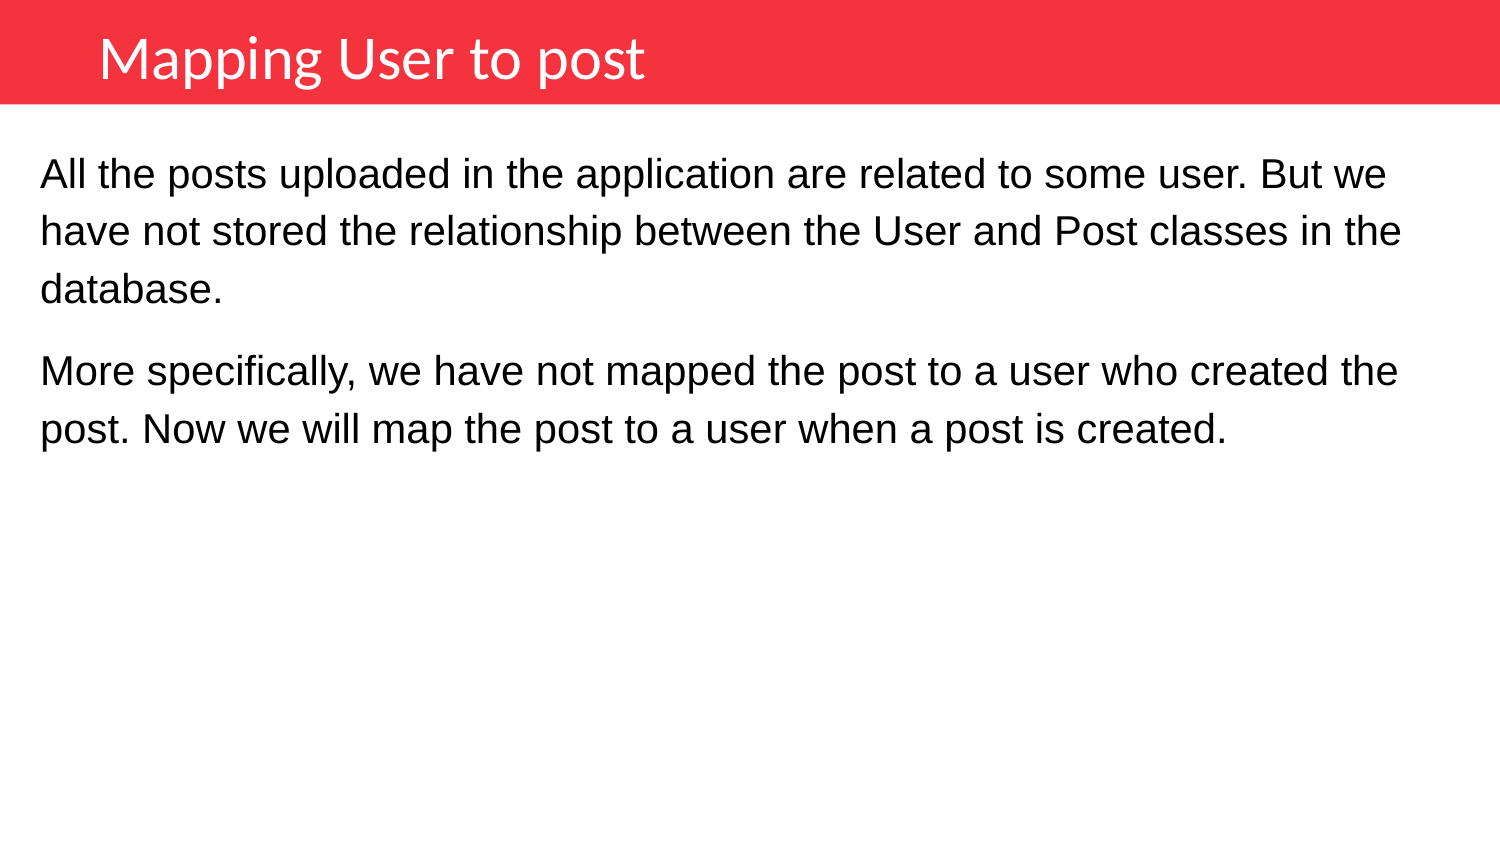

Mapping User to post

All the posts uploaded in the application are related to some user. But we have not stored the relationship between the User and Post classes in the database.
More specifically, we have not mapped the post to a user who created the post. Now we will map the post to a user when a post is created.